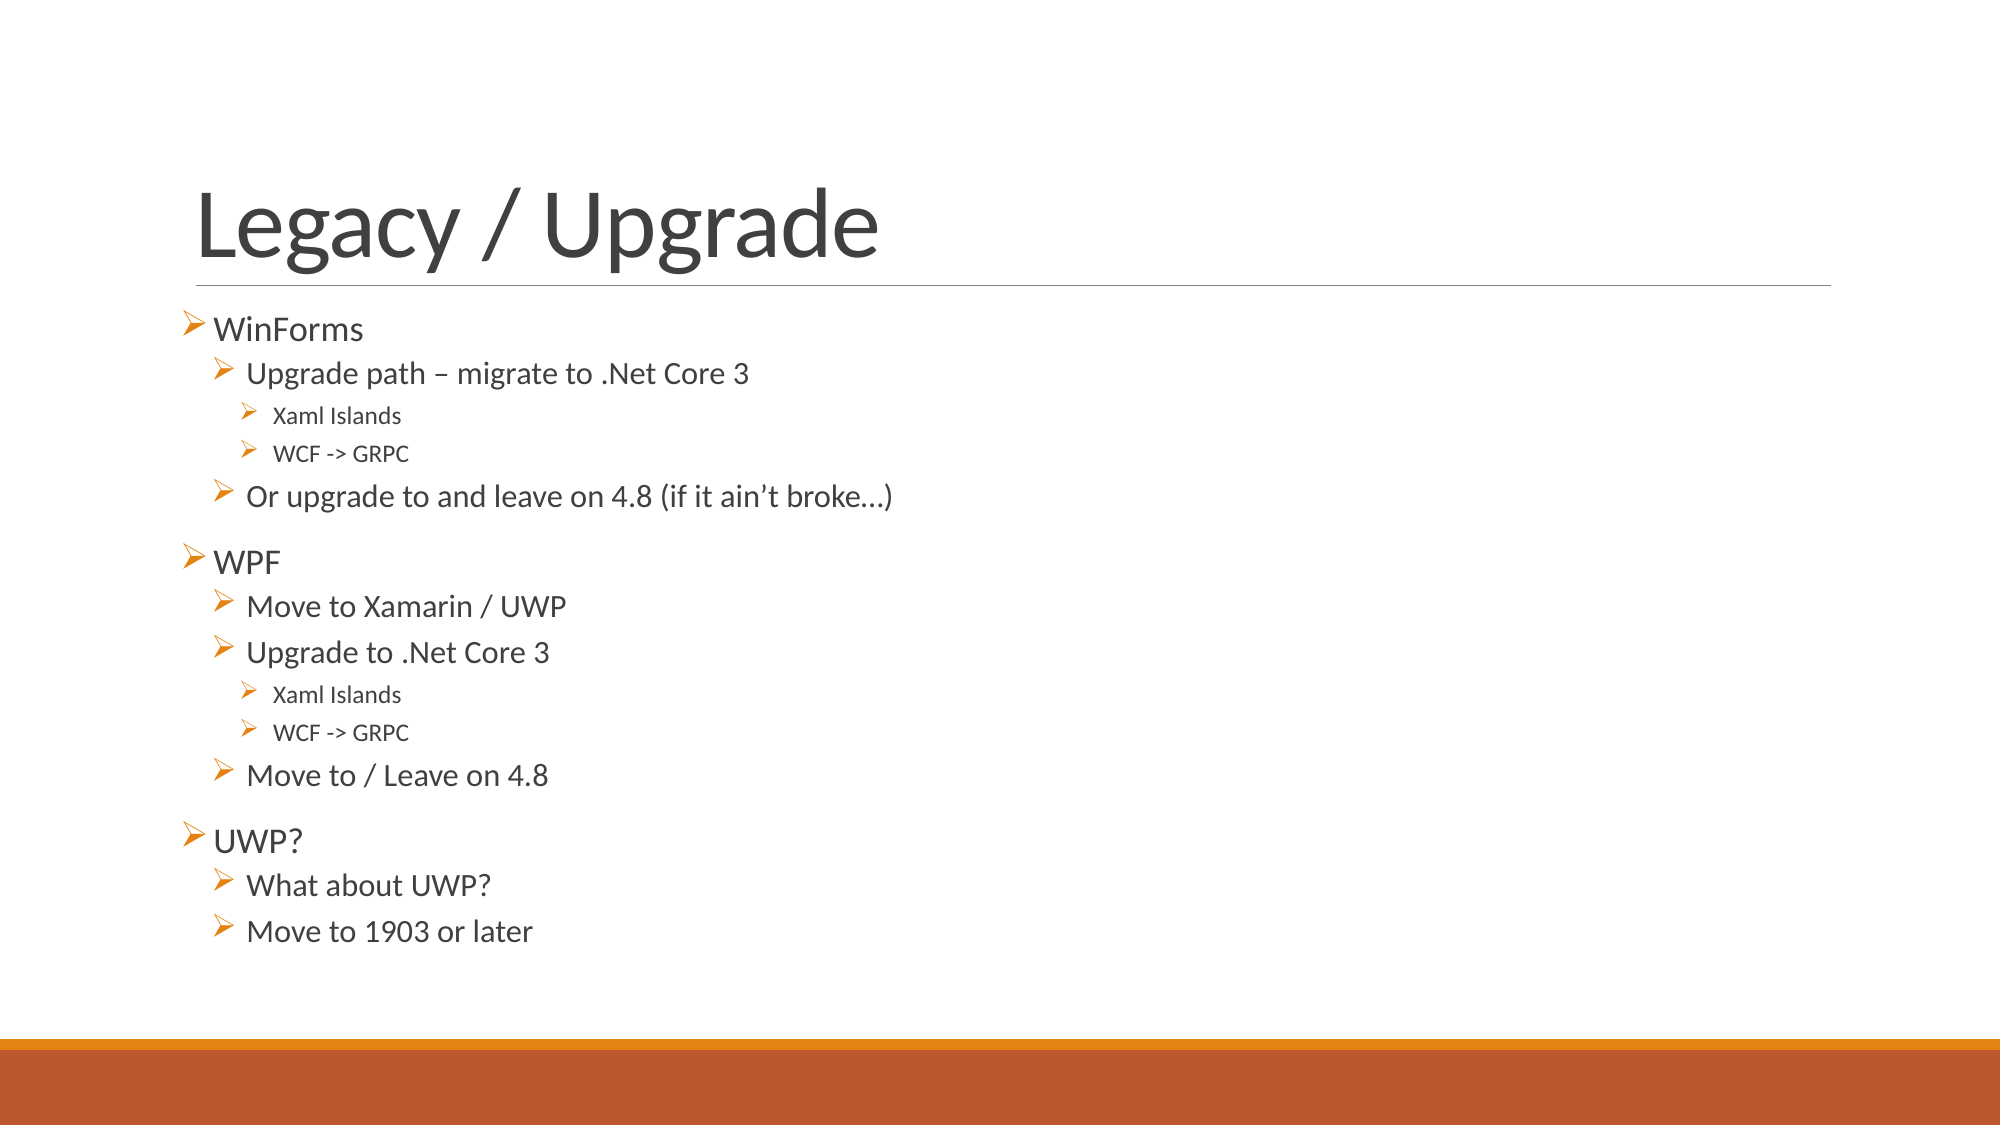

# Legacy / Upgrade
 WinForms
 Upgrade path – migrate to .Net Core 3
 Xaml Islands
 WCF -> GRPC
 Or upgrade to and leave on 4.8 (if it ain’t broke…)
 WPF
 Move to Xamarin / UWP
 Upgrade to .Net Core 3
 Xaml Islands
 WCF -> GRPC
 Move to / Leave on 4.8
 UWP?
 What about UWP?
 Move to 1903 or later